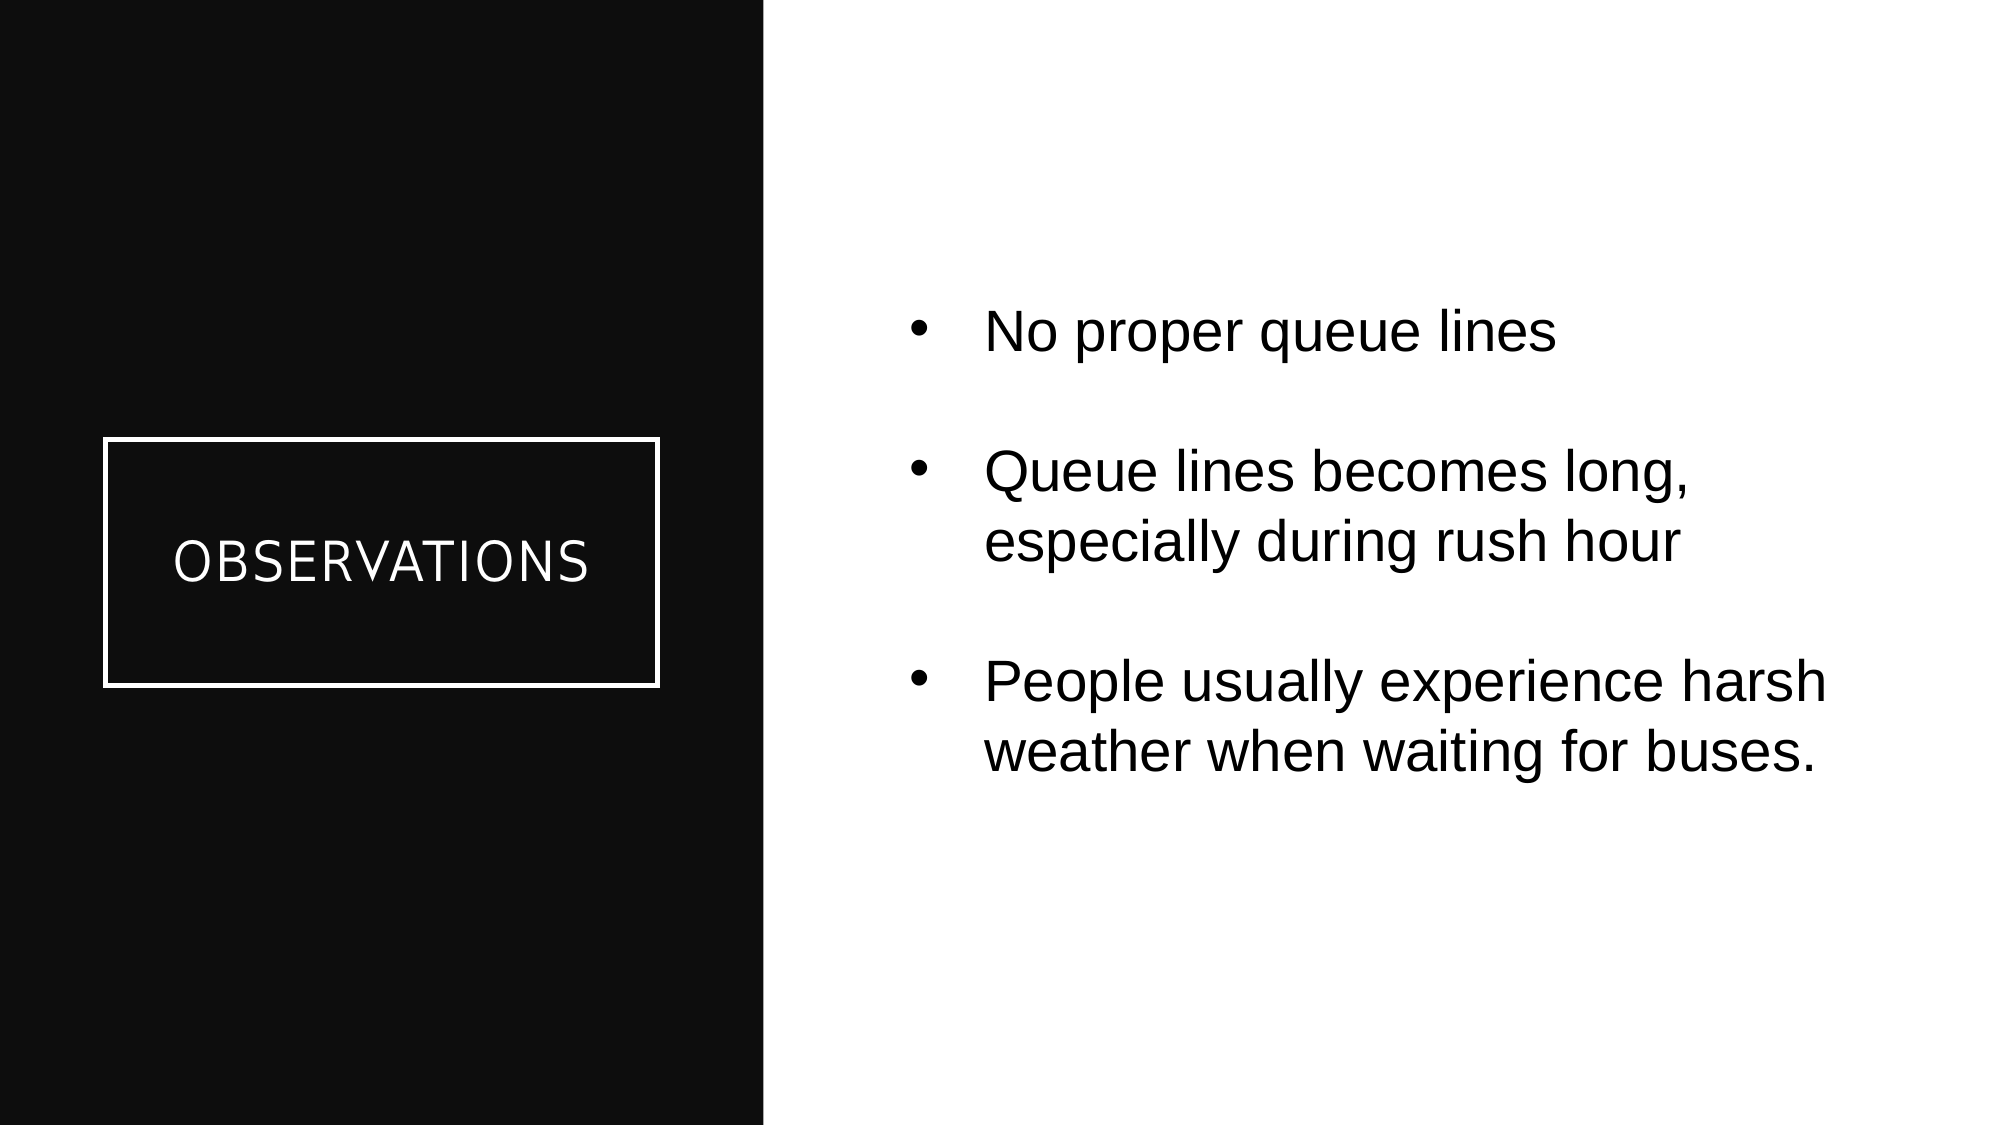

No proper queue lines

Queue lines becomes long, especially during rush hour

People usually experience harsh weather when waiting for buses.
# observations